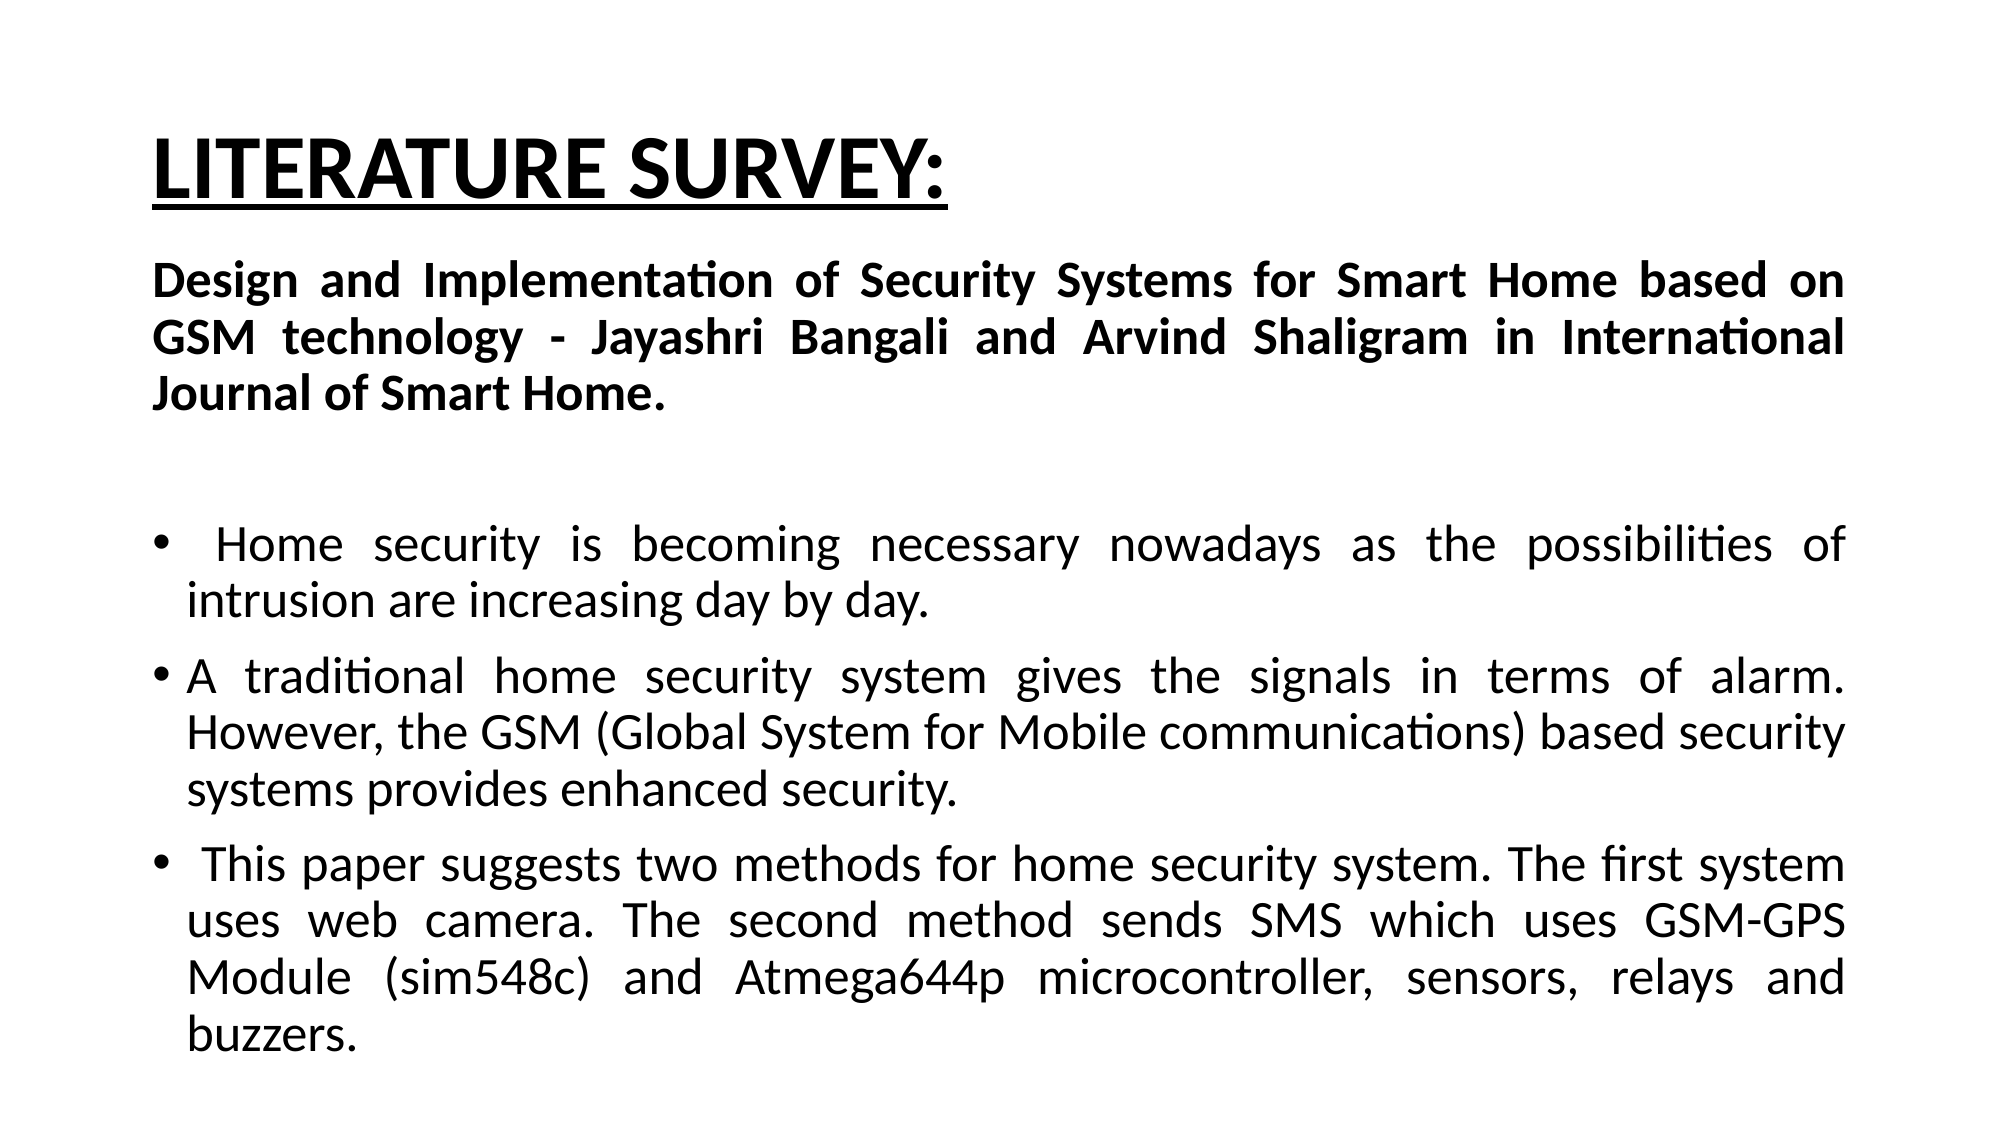

# LITERATURE SURVEY:
Design and Implementation of Security Systems for Smart Home based on GSM technology - Jayashri Bangali and Arvind Shaligram in International Journal of Smart Home.

 Home security is becoming necessary nowadays as the possibilities of intrusion are increasing day by day.
A traditional home security system gives the signals in terms of alarm. However, the GSM (Global System for Mobile communications) based security systems provides enhanced security.
 This paper suggests two methods for home security system. The first system uses web camera. The second method sends SMS which uses GSM-GPS Module (sim548c) and Atmega644p microcontroller, sensors, relays and buzzers.